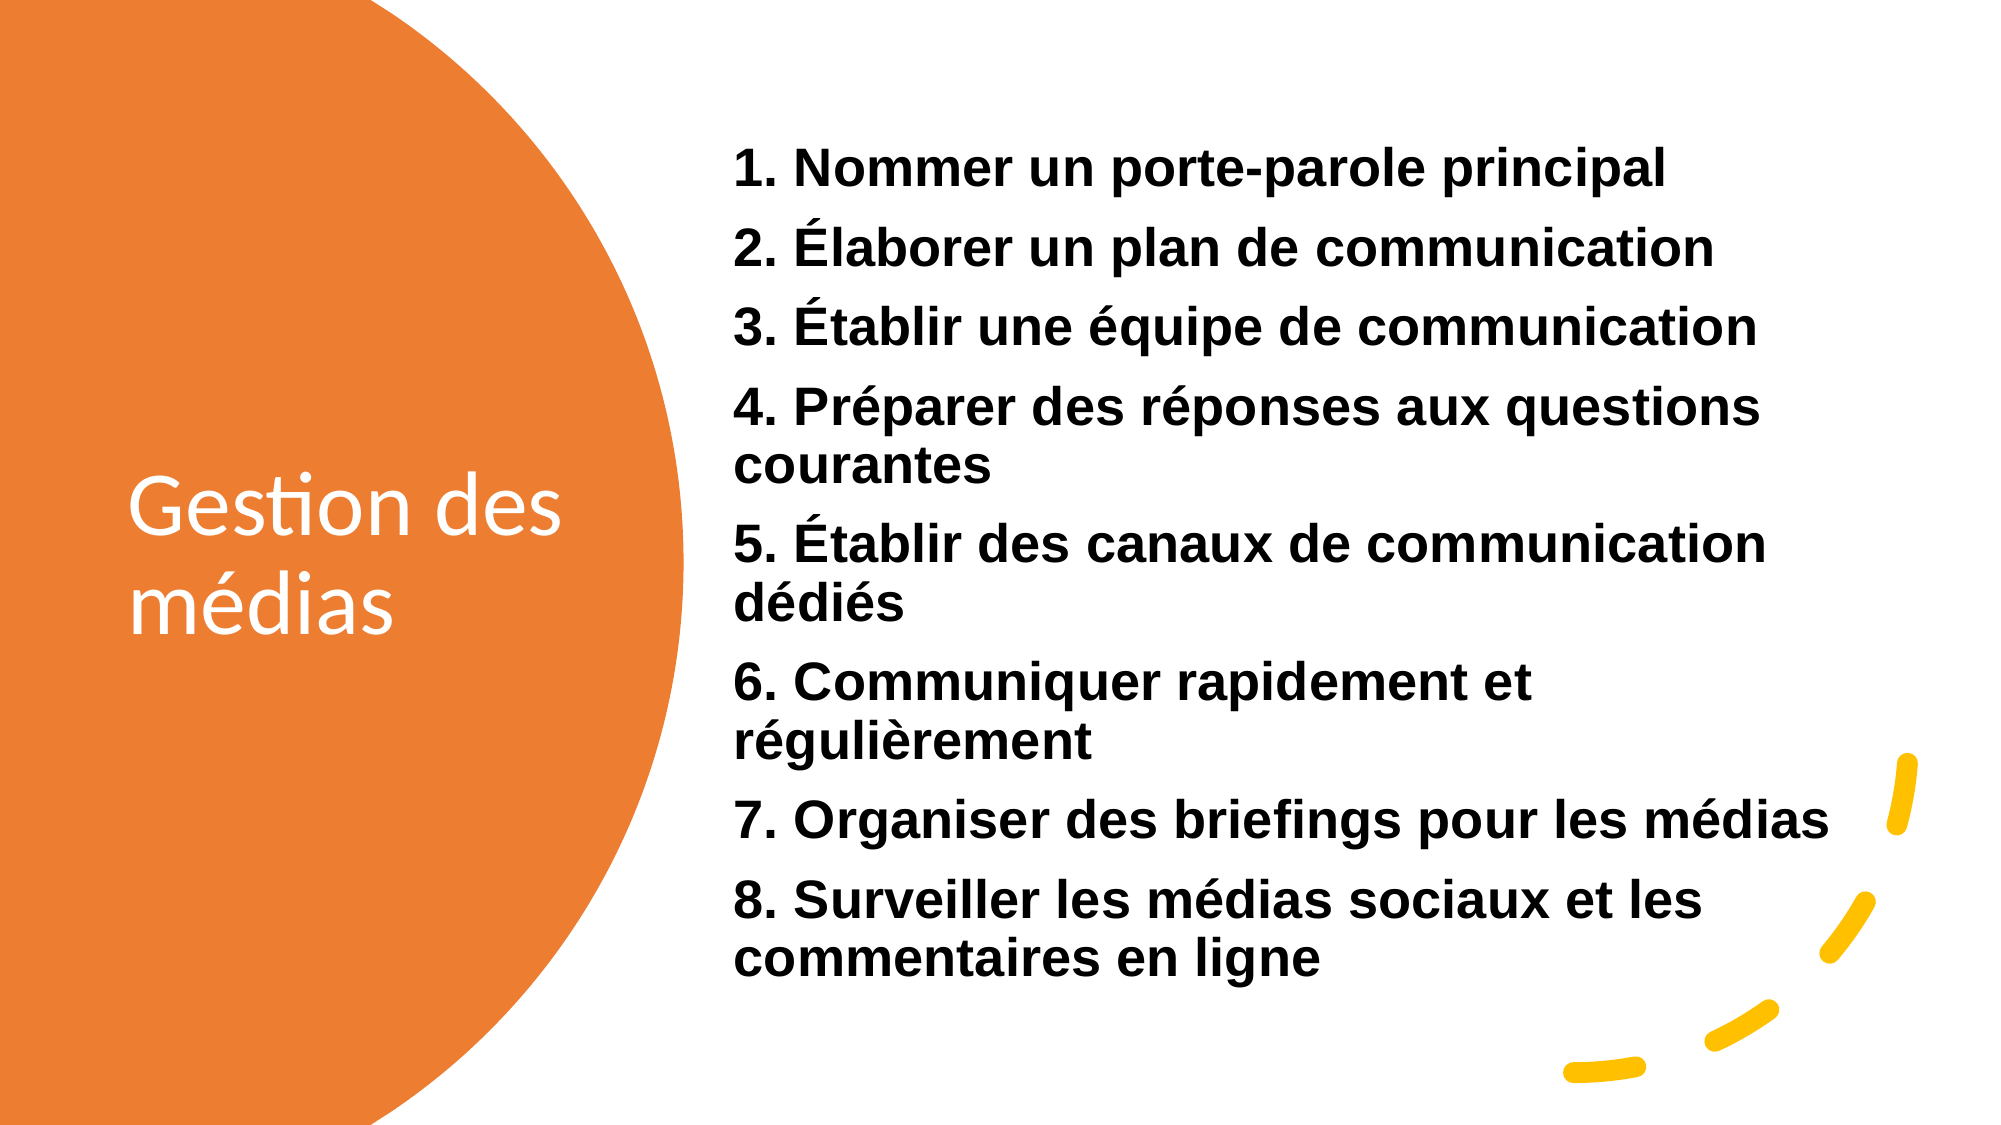

1. Nommer un porte-parole principal
2. Élaborer un plan de communication
3. Établir une équipe de communication
4. Préparer des réponses aux questions courantes
5. Établir des canaux de communication dédiés
6. Communiquer rapidement et régulièrement
7. Organiser des briefings pour les médias
8. Surveiller les médias sociaux et les commentaires en ligne

# Gestion des médias